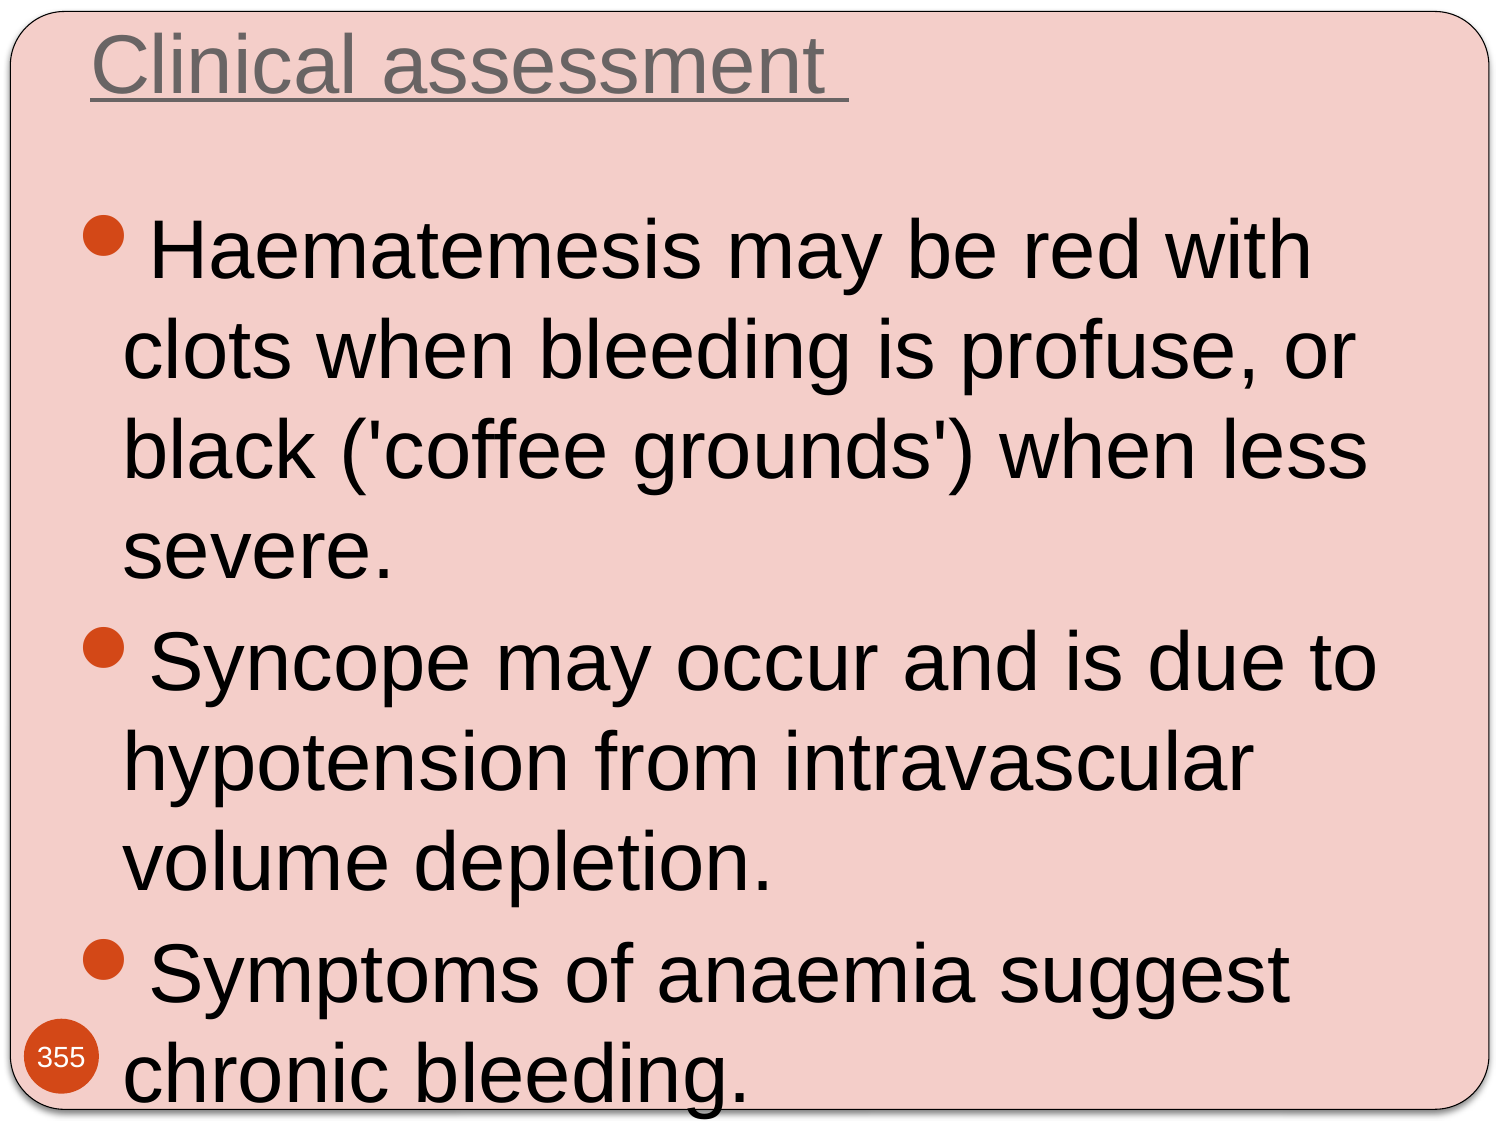

# Clinical assessment
Haematemesis may be red with clots when bleeding is profuse, or black ('coffee grounds') when less severe.
Syncope may occur and is due to hypotension from intravascular volume depletion.
Symptoms of anaemia suggest chronic bleeding.
355